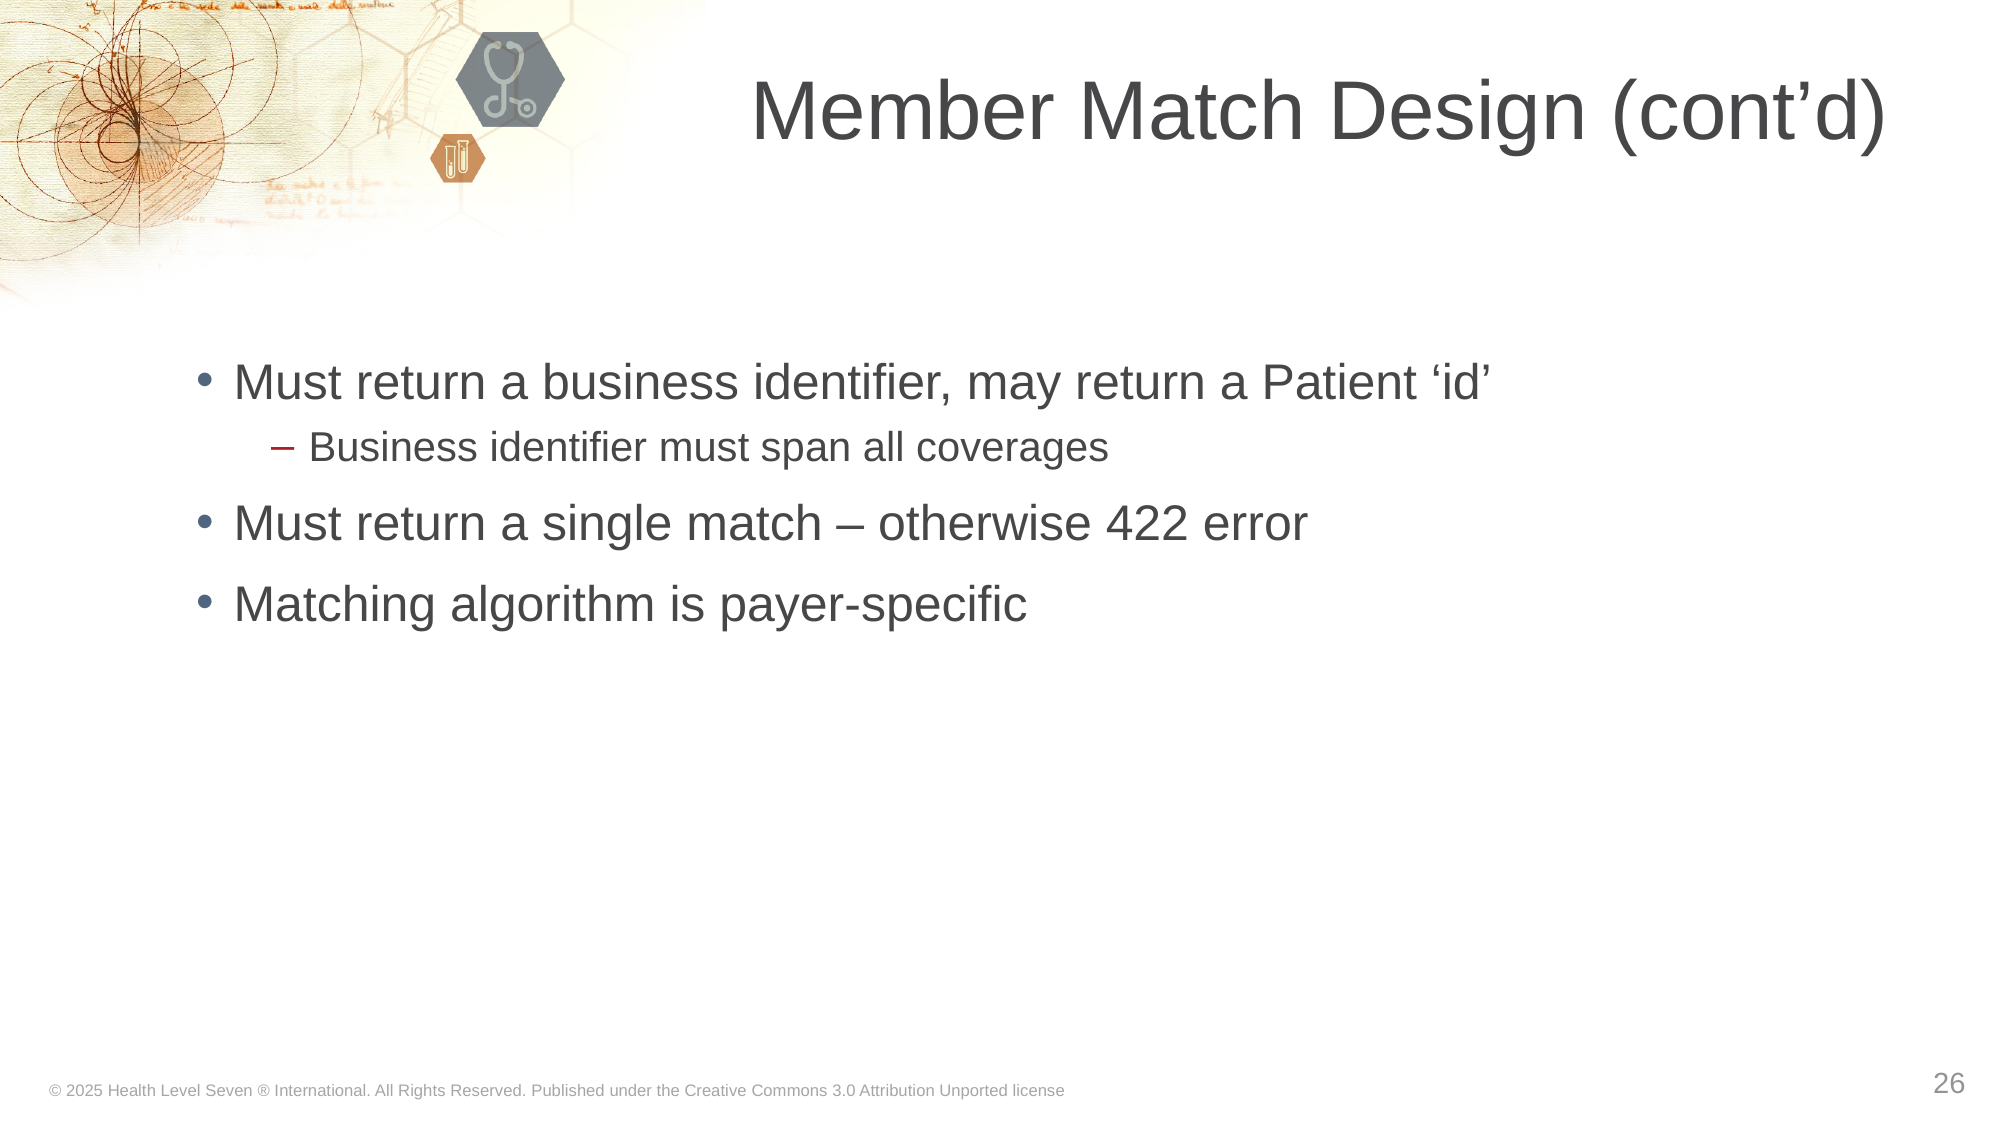

# Member Match Design (cont’d)
Must return a business identifier, may return a Patient ‘id’
Business identifier must span all coverages
Must return a single match – otherwise 422 error
Matching algorithm is payer-specific

26